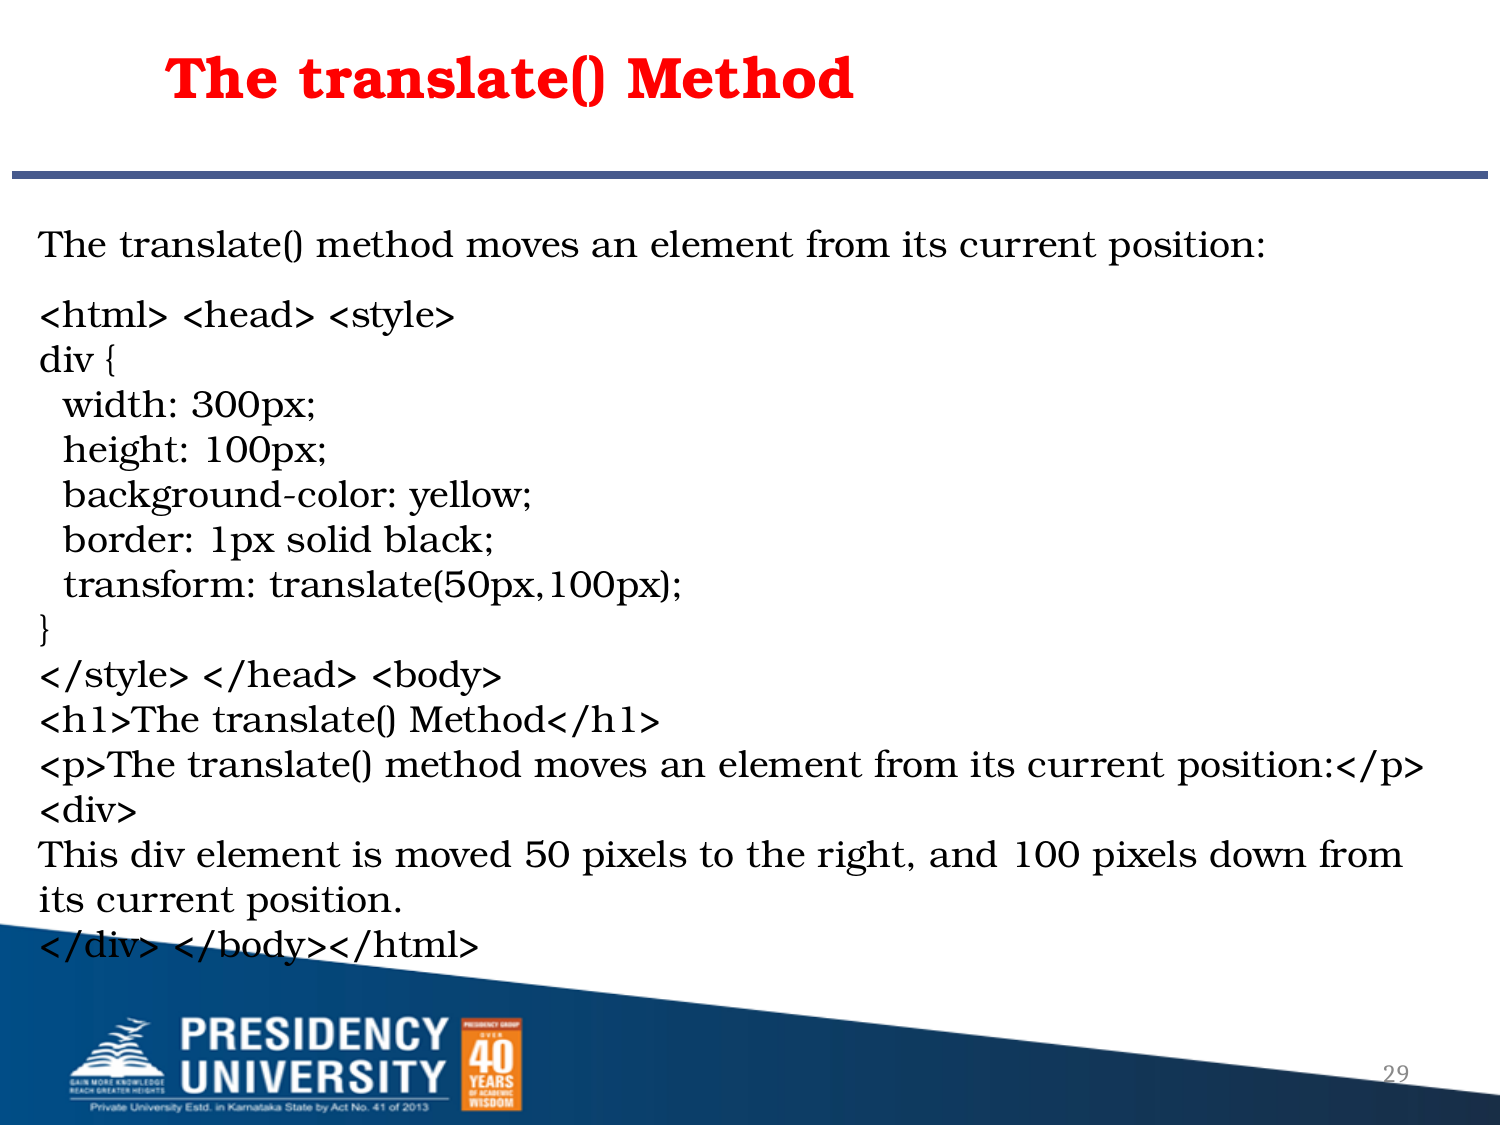

# The translate() Method
The translate() method moves an element from its current position:
<html> <head> <style>
div {
  width: 300px;
  height: 100px;
  background-color: yellow;
  border: 1px solid black;
  transform: translate(50px,100px);
}
</style> </head> <body>
<h1>The translate() Method</h1>
<p>The translate() method moves an element from its current position:</p>
<div>
This div element is moved 50 pixels to the right, and 100 pixels down from its current position.
</div> </body></html>

29